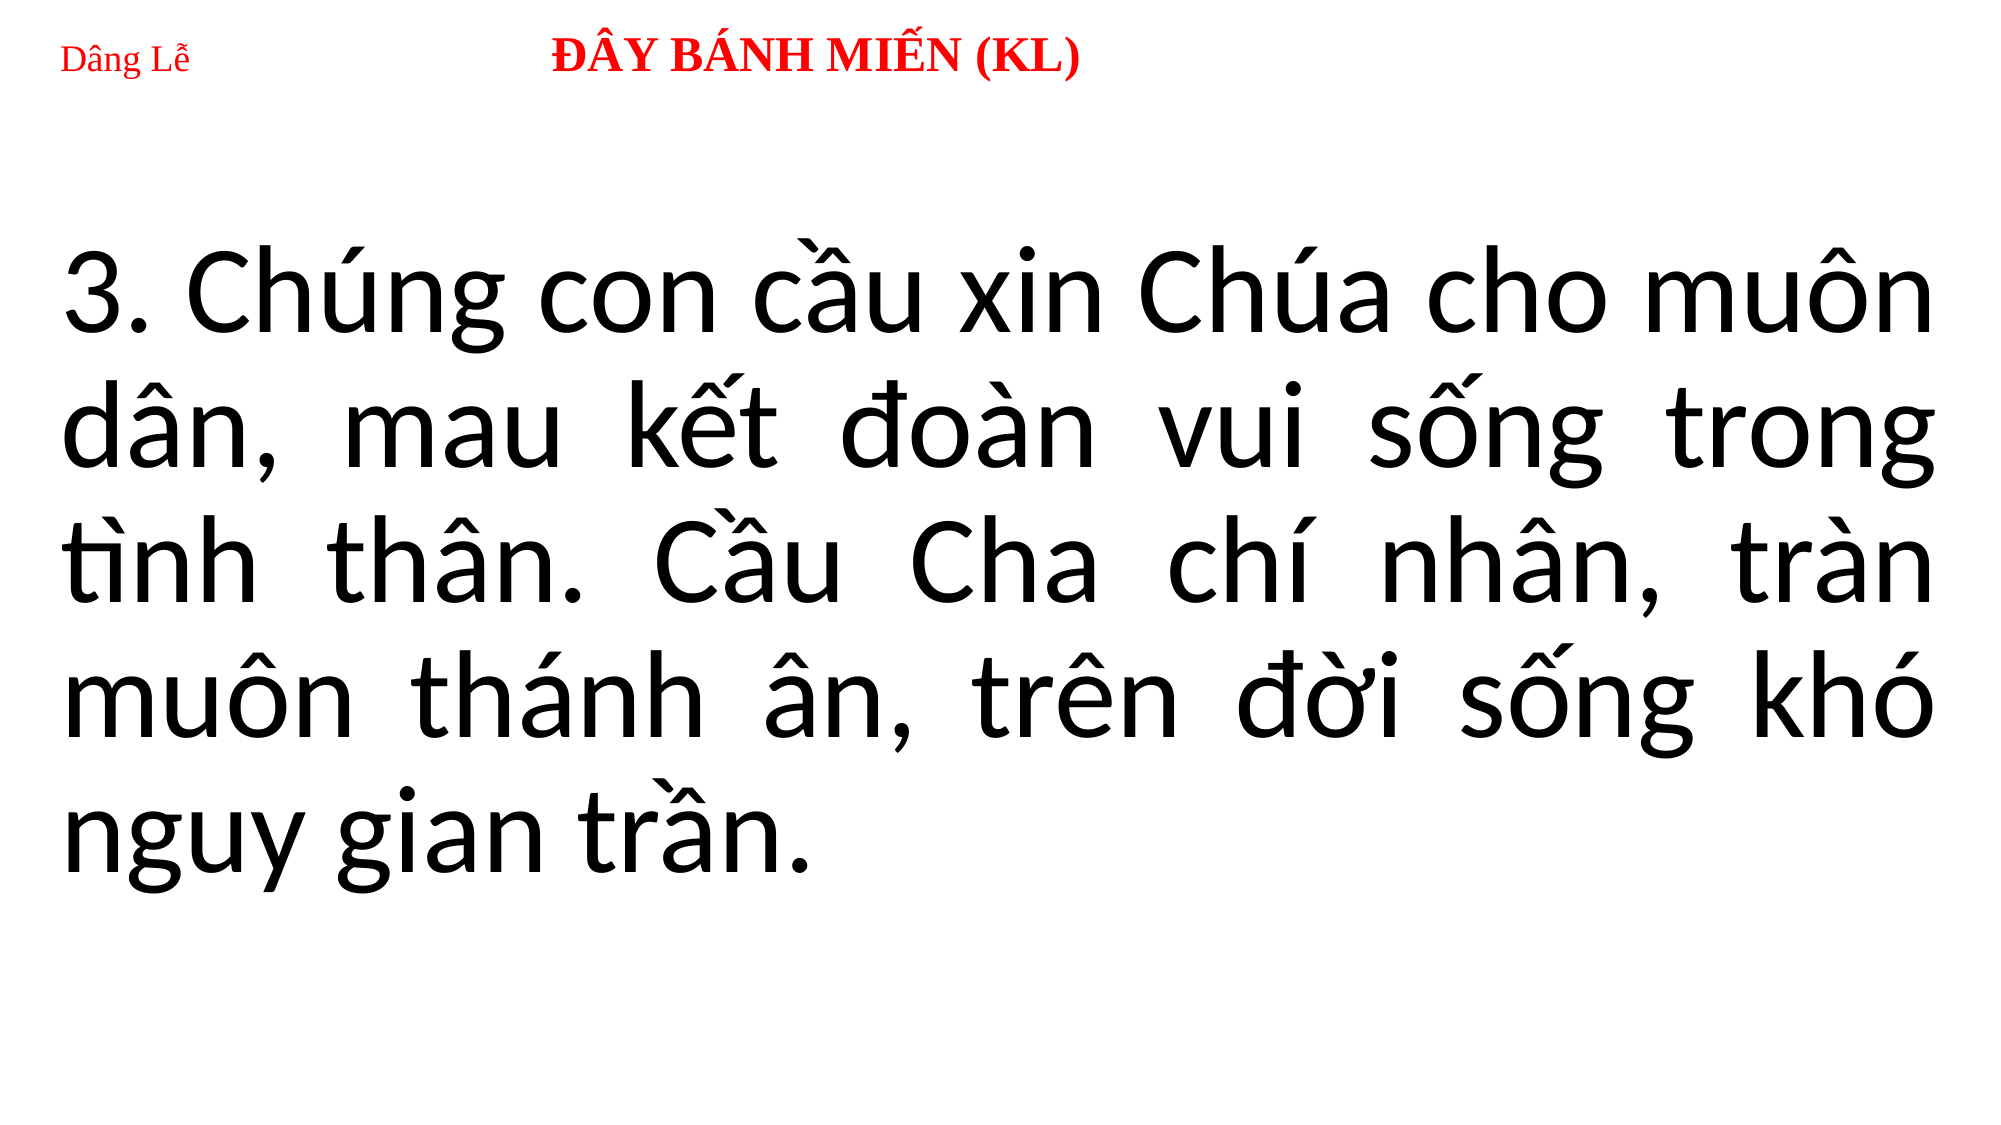

# Dâng Lễ                                      ĐÂY BÁNH MIẾN (KL)
3. Chúng con cầu xin Chúa cho muôn dân, mau kết đoàn vui sống trong tình thân. Cầu Cha chí nhân, tràn muôn thánh ân, trên đời sống khó nguy gian trần.